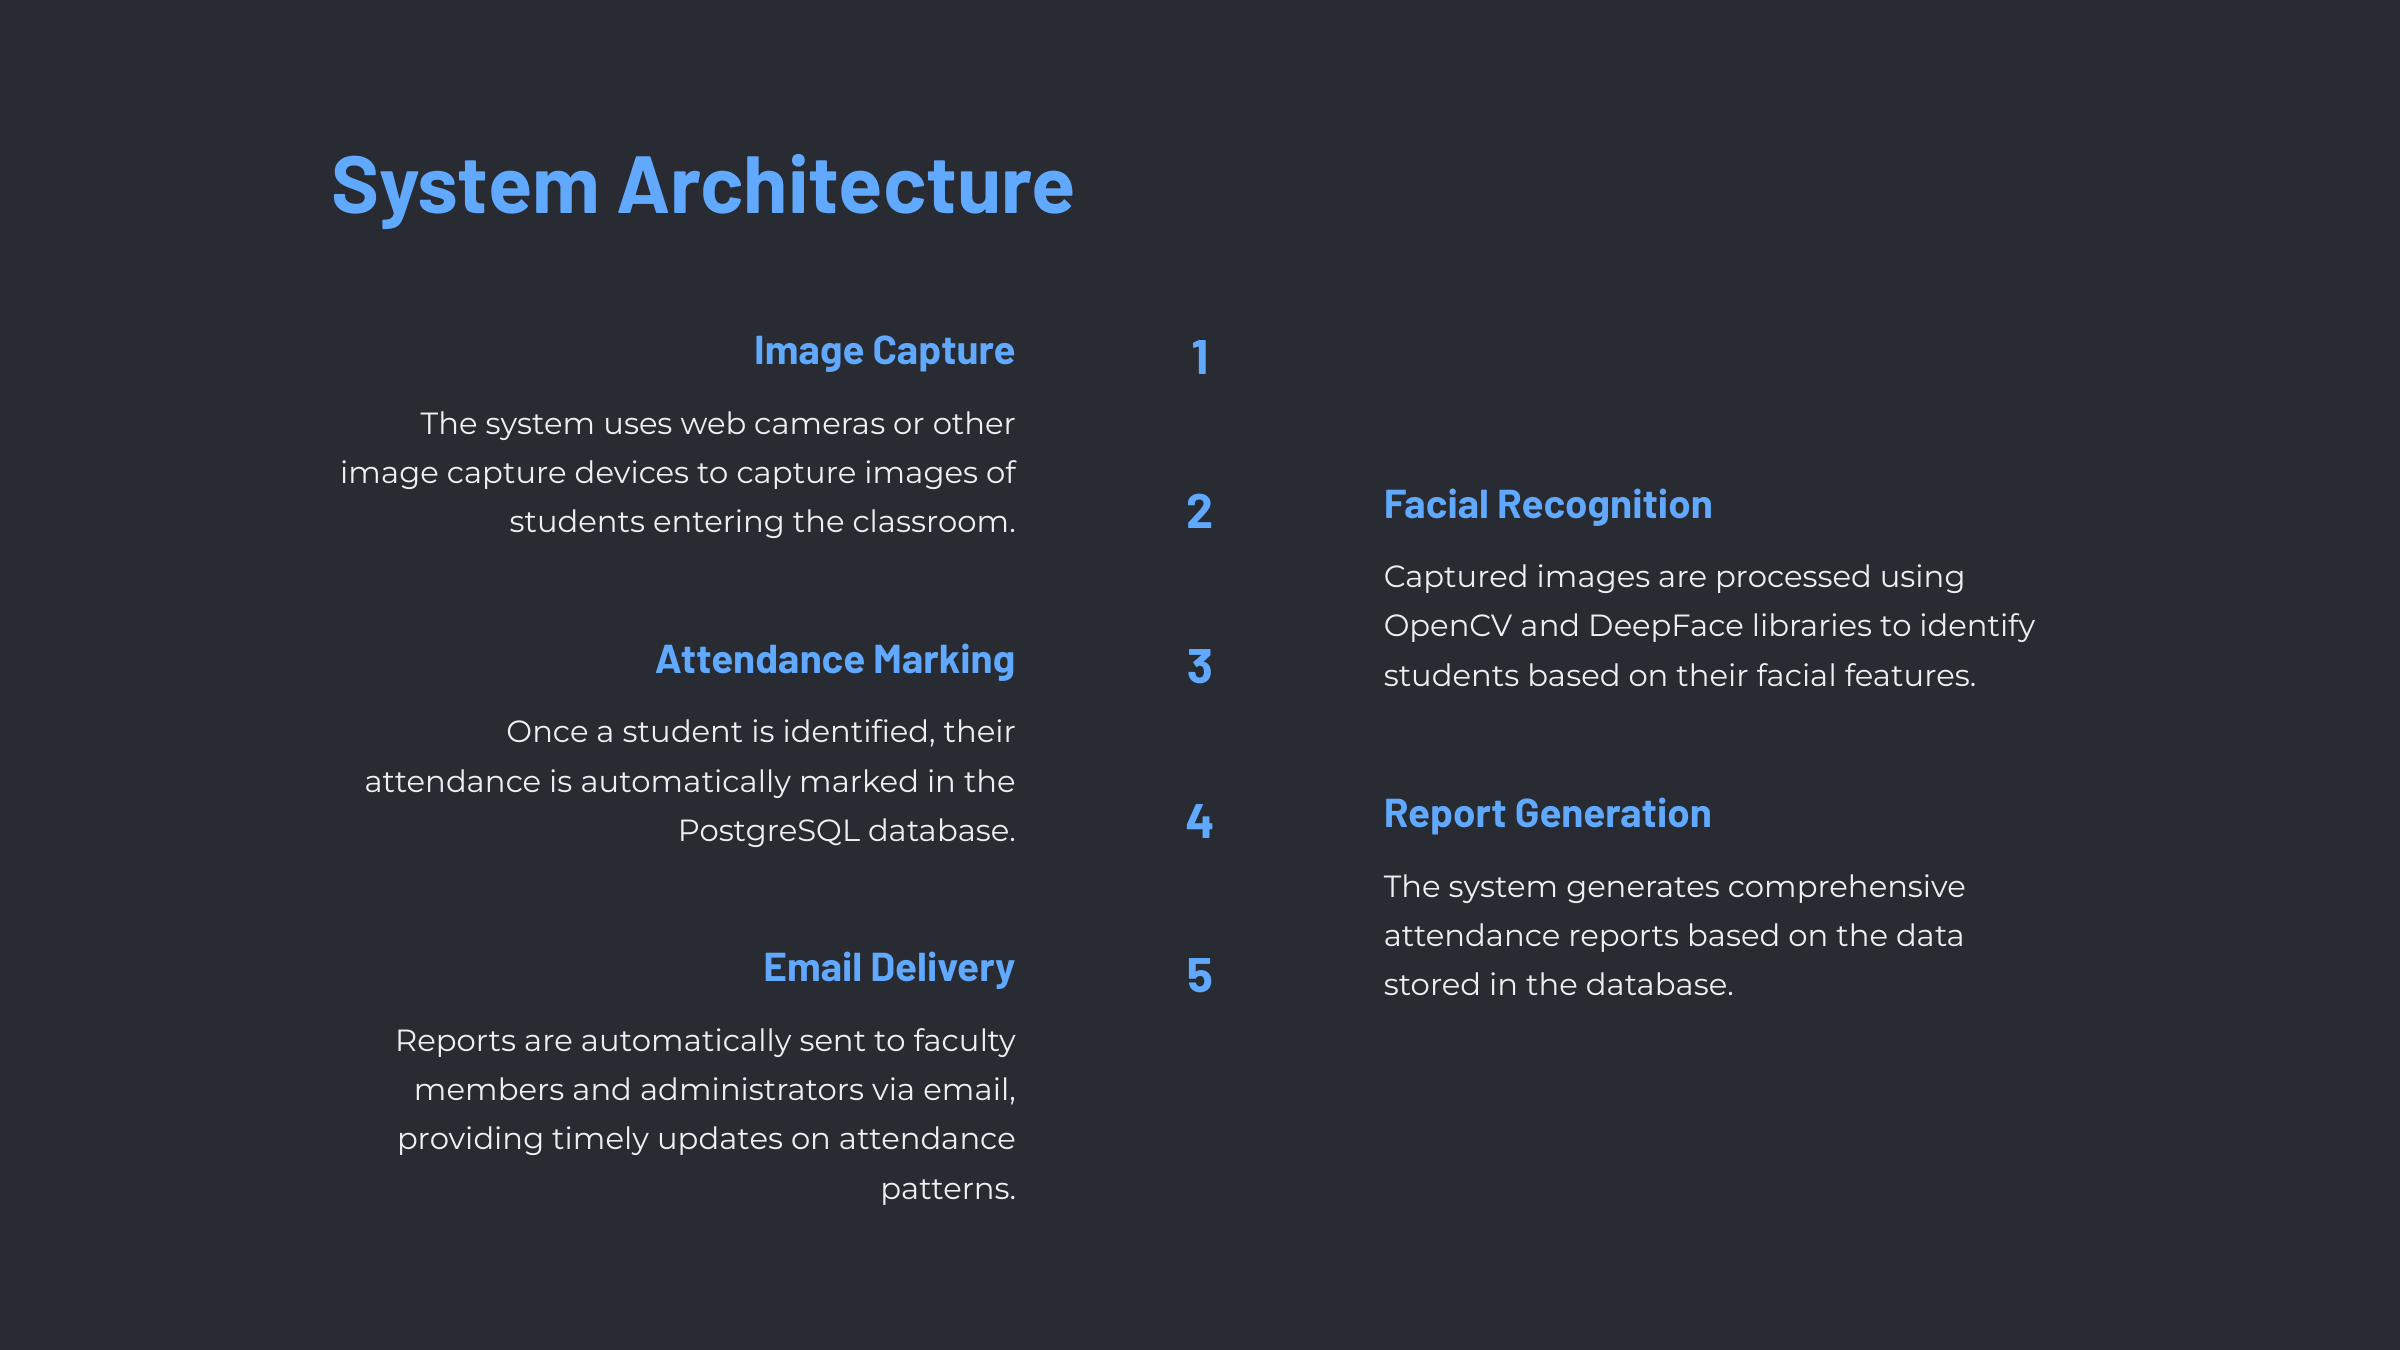

System Architecture

Image Capture

1

The system uses web cameras or other image capture devices to capture images of students entering the classroom.
Facial Recognition

2

Captured images are processed using OpenCV and DeepFace libraries to identify students based on their facial features.
Attendance Marking

3

Once a student is identified, their attendance is automatically marked in the PostgreSQL database.
Report Generation

4

The system generates comprehensive attendance reports based on the data stored in the database.
Email Delivery

5

Reports are automatically sent to faculty members and administrators via email, providing timely updates on attendance patterns.